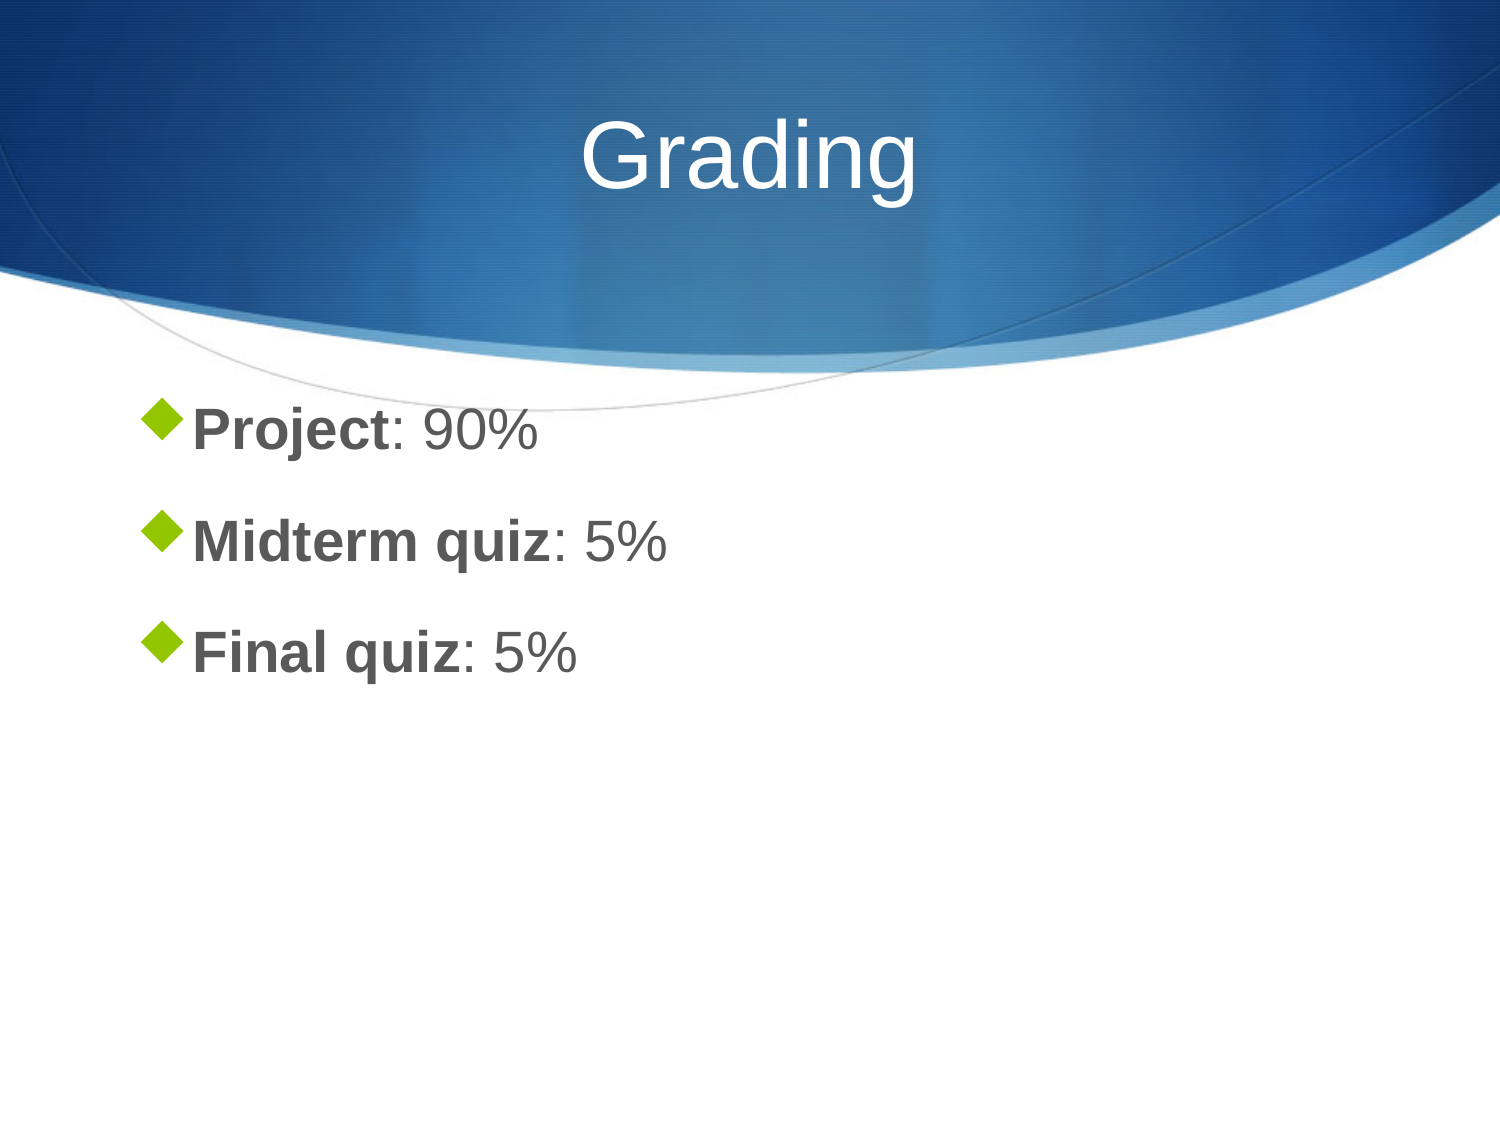

# Grading
Project: 90%
Midterm quiz: 5%
Final quiz: 5%